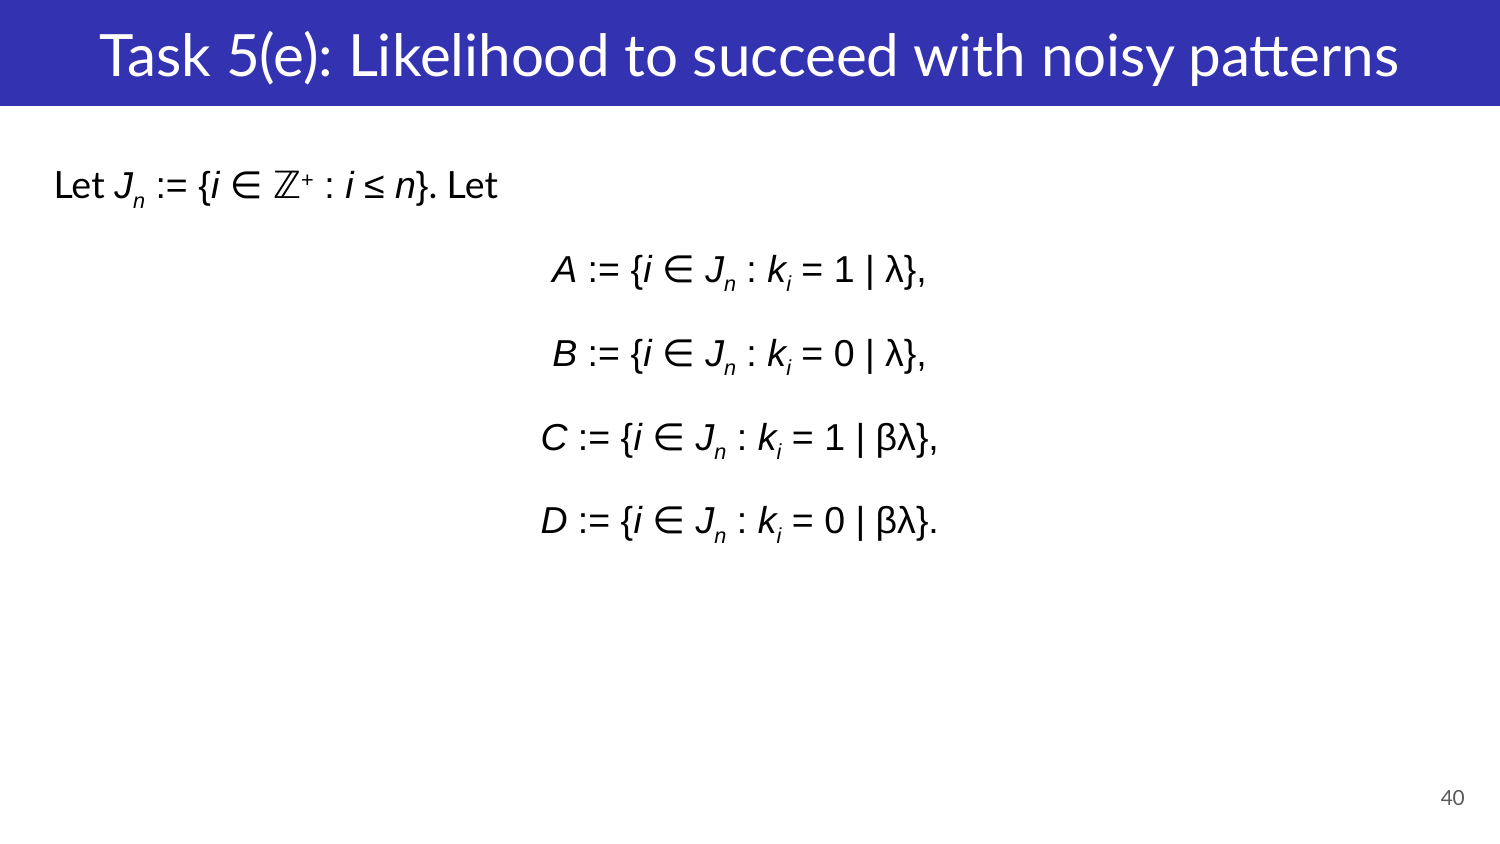

# Task 5(e): Likelihood to succeed with noisy patterns
Let Jn := {i ∈ ℤ+ : i ≤ n}. Let
A := {i ∈ Jn : ki = 1 | λ},
B := {i ∈ Jn : ki = 0 | λ},
C := {i ∈ Jn : ki = 1 | βλ},
D := {i ∈ Jn : ki = 0 | βλ}.
40